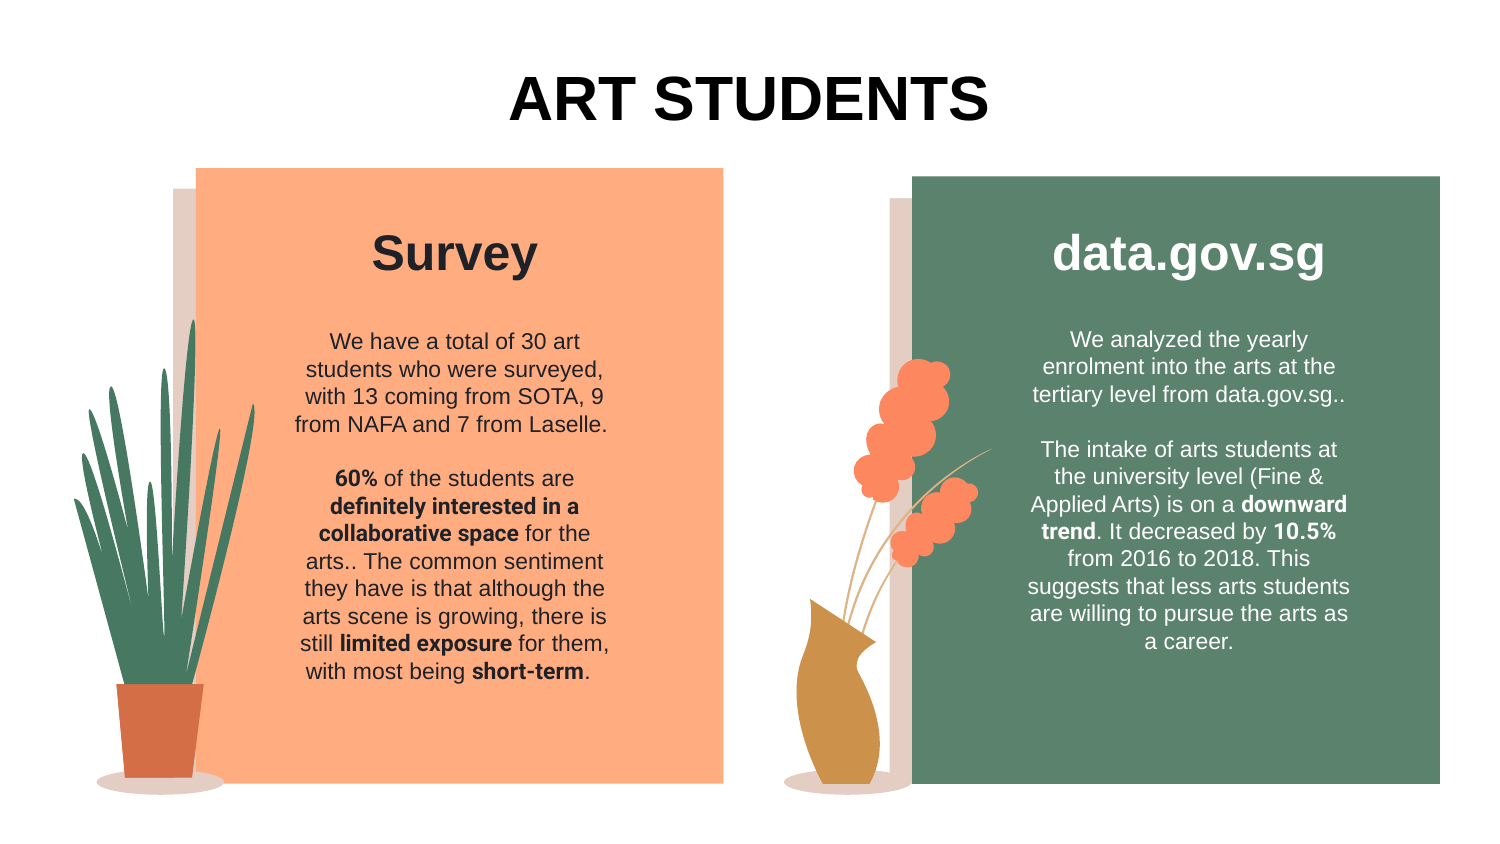

ART STUDENTS

# Survey
data.gov.sg
We analyzed the yearly enrolment into the arts at the tertiary level from data.gov.sg..

The intake of arts students at the university level (Fine & Applied Arts) is on a downward trend. It decreased by 10.5% from 2016 to 2018. This suggests that less arts students are willing to pursue the arts as a career.
We have a total of 30 art students who were surveyed, with 13 coming from SOTA, 9 from NAFA and 7 from Laselle.

60% of the students are definitely interested in a collaborative space for the arts.. The common sentiment they have is that although the arts scene is growing, there is still limited exposure for them, with most being short-term.